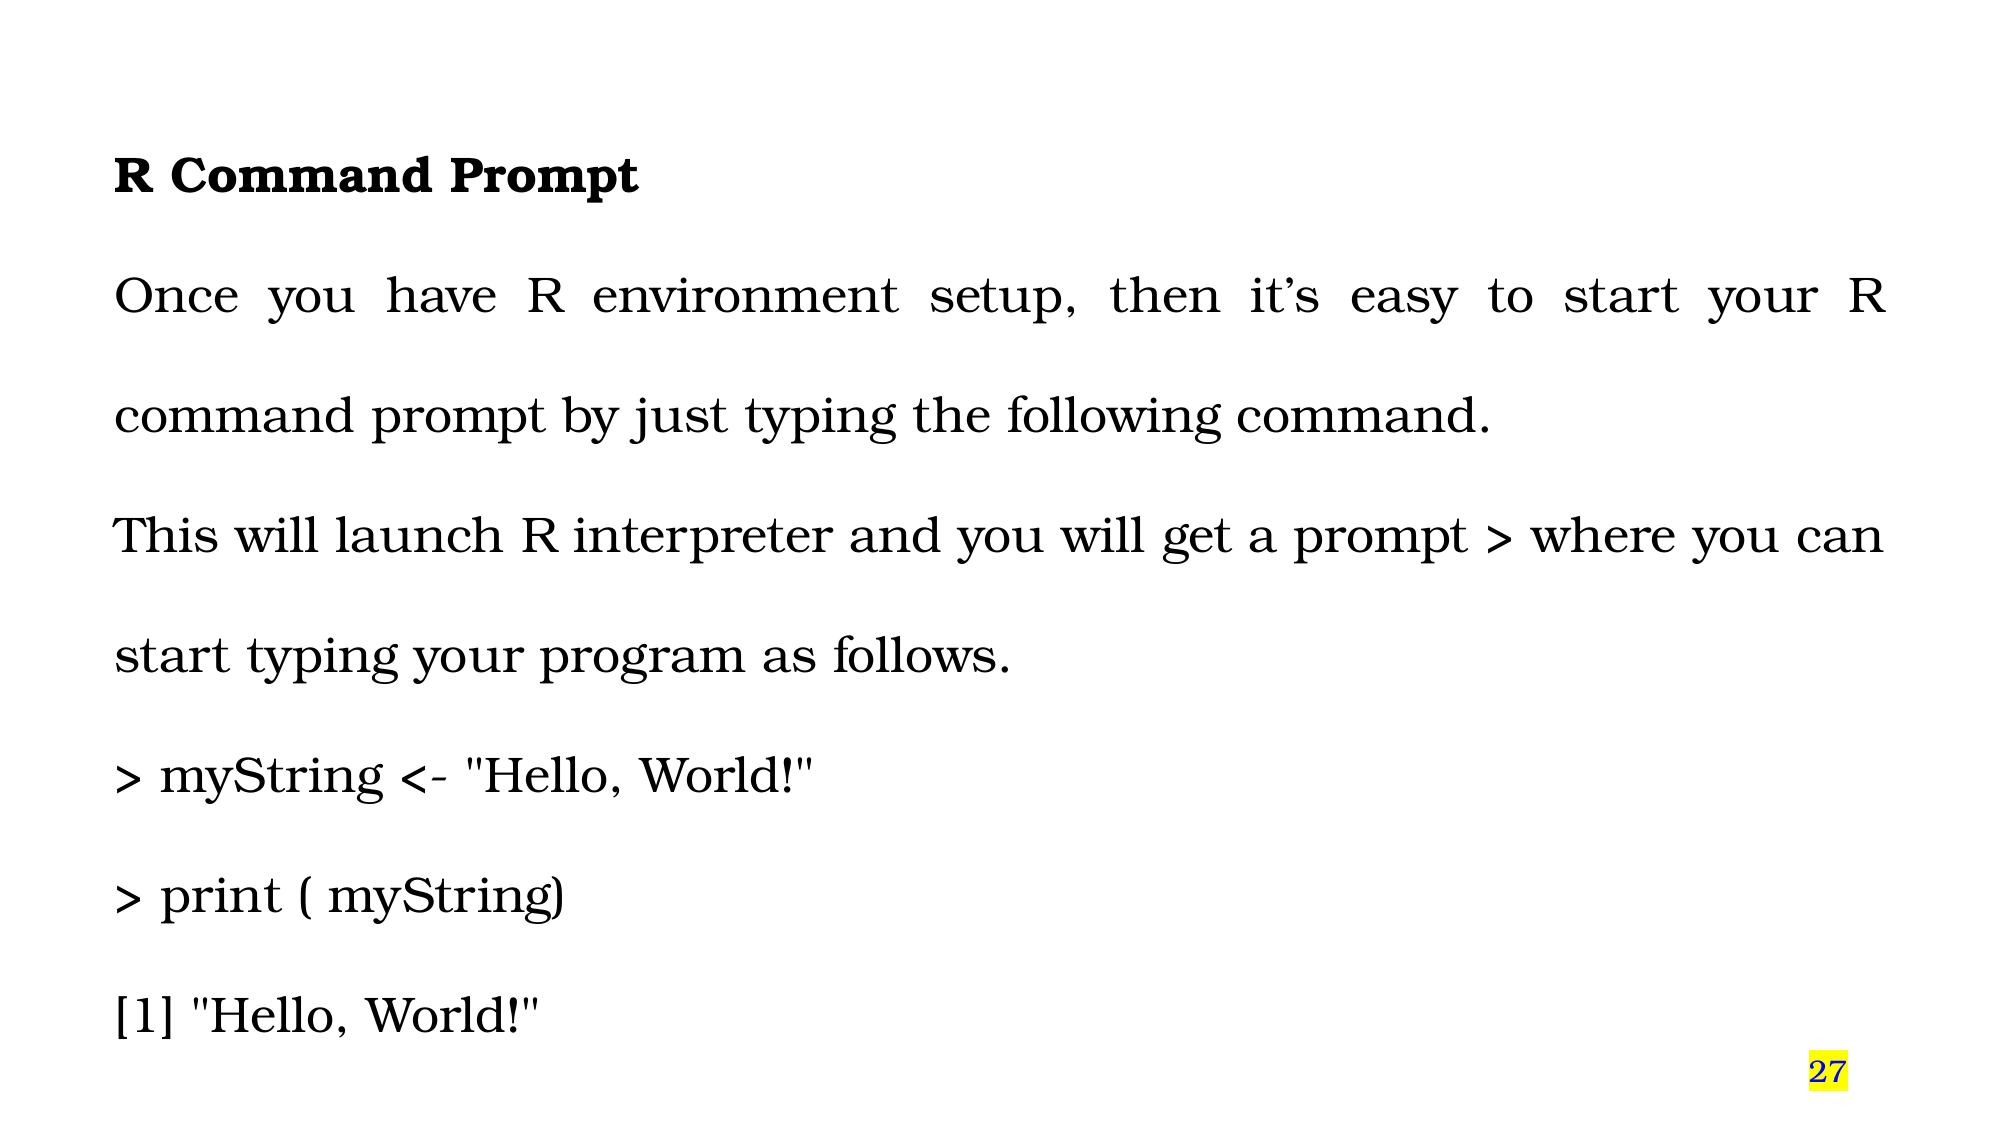

R Command Prompt
Once you have R environment setup, then it’s easy to start your R command prompt by just typing the following command.
This will launch R interpreter and you will get a prompt > where you can start typing your program as follows.
> myString <- "Hello, World!"
> print ( myString)
[1] "Hello, World!"
27